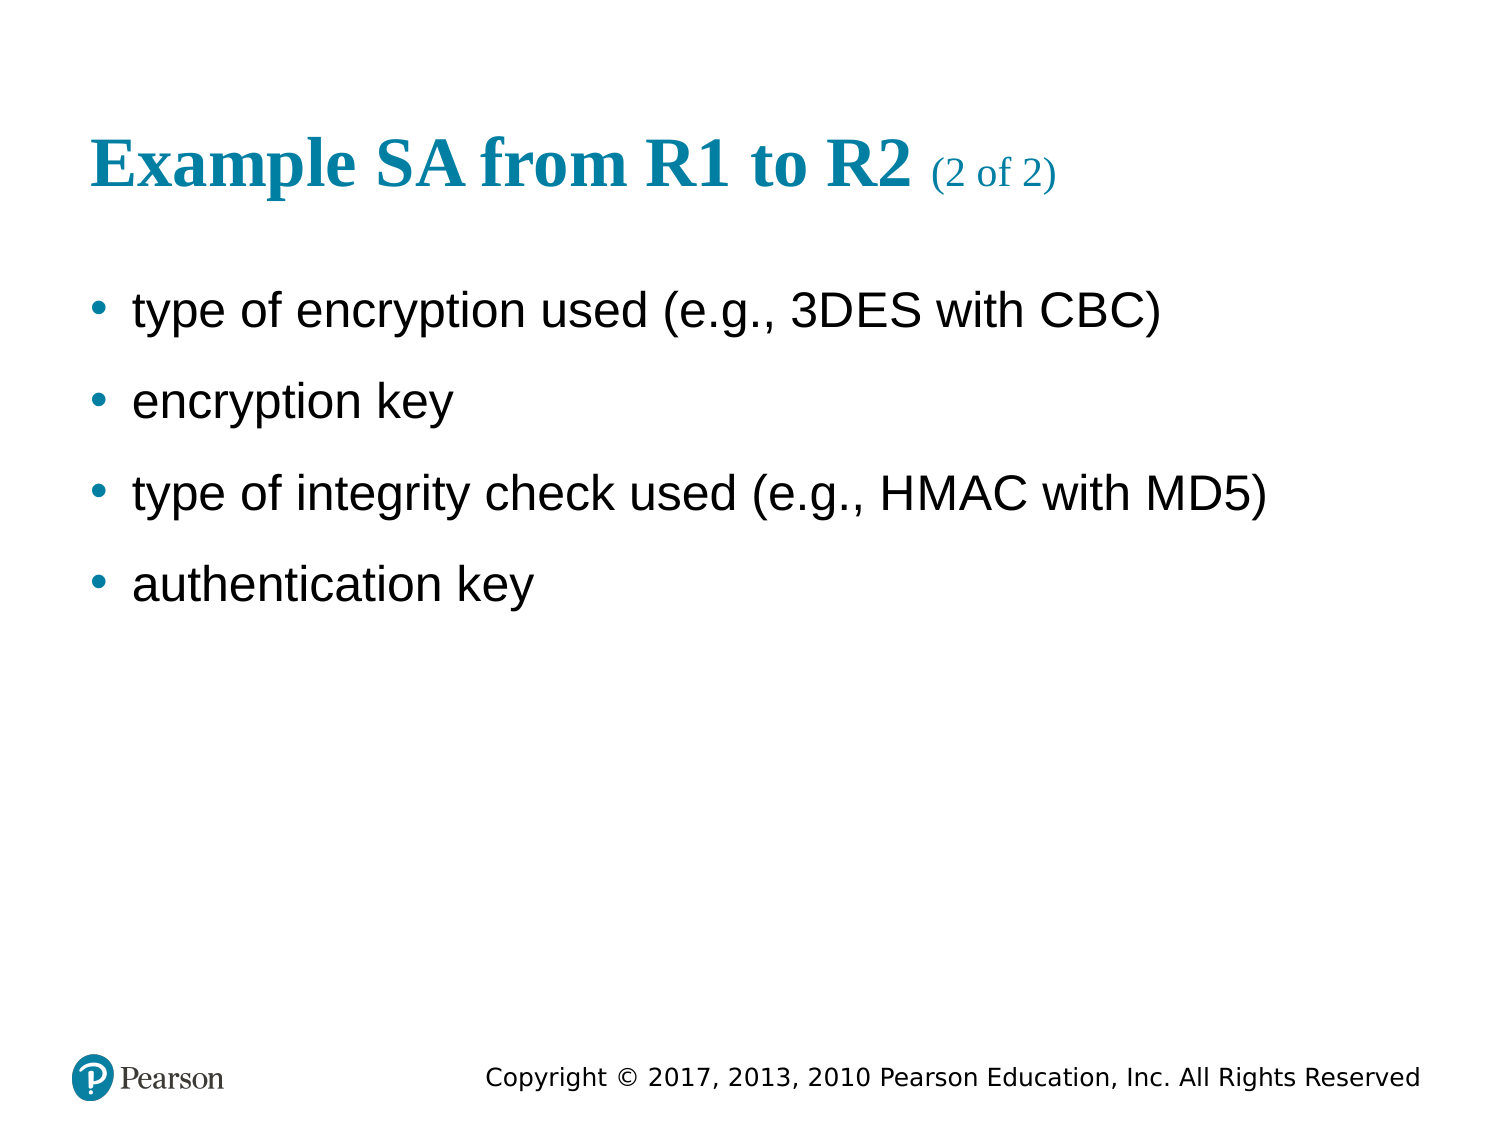

# Example S A from R1 to R2 (2 of 2)
type of encryption used (e.g., 3D E S with C B C)
encryption key
type of integrity check used (e.g., H M A C with M D5)
authentication key